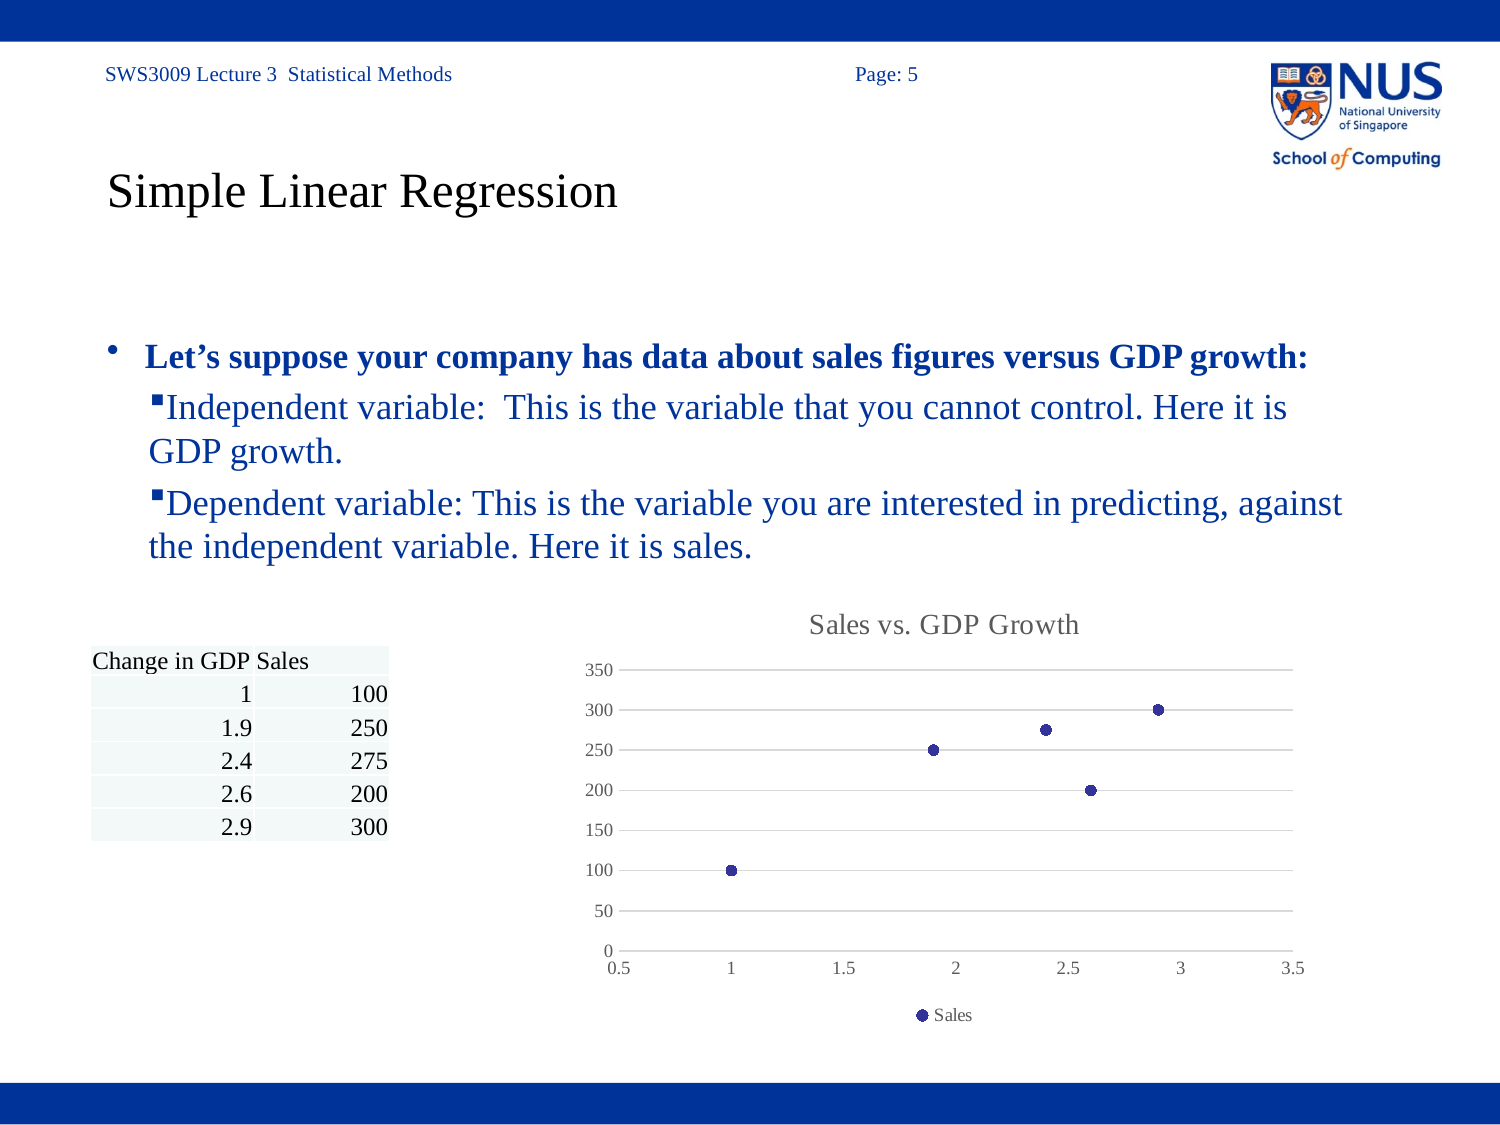

# Simple Linear Regression
Let’s suppose your company has data about sales figures versus GDP growth:
Independent variable:  This is the variable that you cannot control. Here it is GDP growth.
Dependent variable: This is the variable you are interested in predicting, against the independent variable. Here it is sales.

### Chart: Sales vs. GDP Growth

| Category | Sales |
|---|---|
| Change in GDP | Sales |
| --- | --- |
| 1 | 100 |
| 1.9 | 250 |
| 2.4 | 275 |
| 2.6 | 200 |
| 2.9 | 300 |